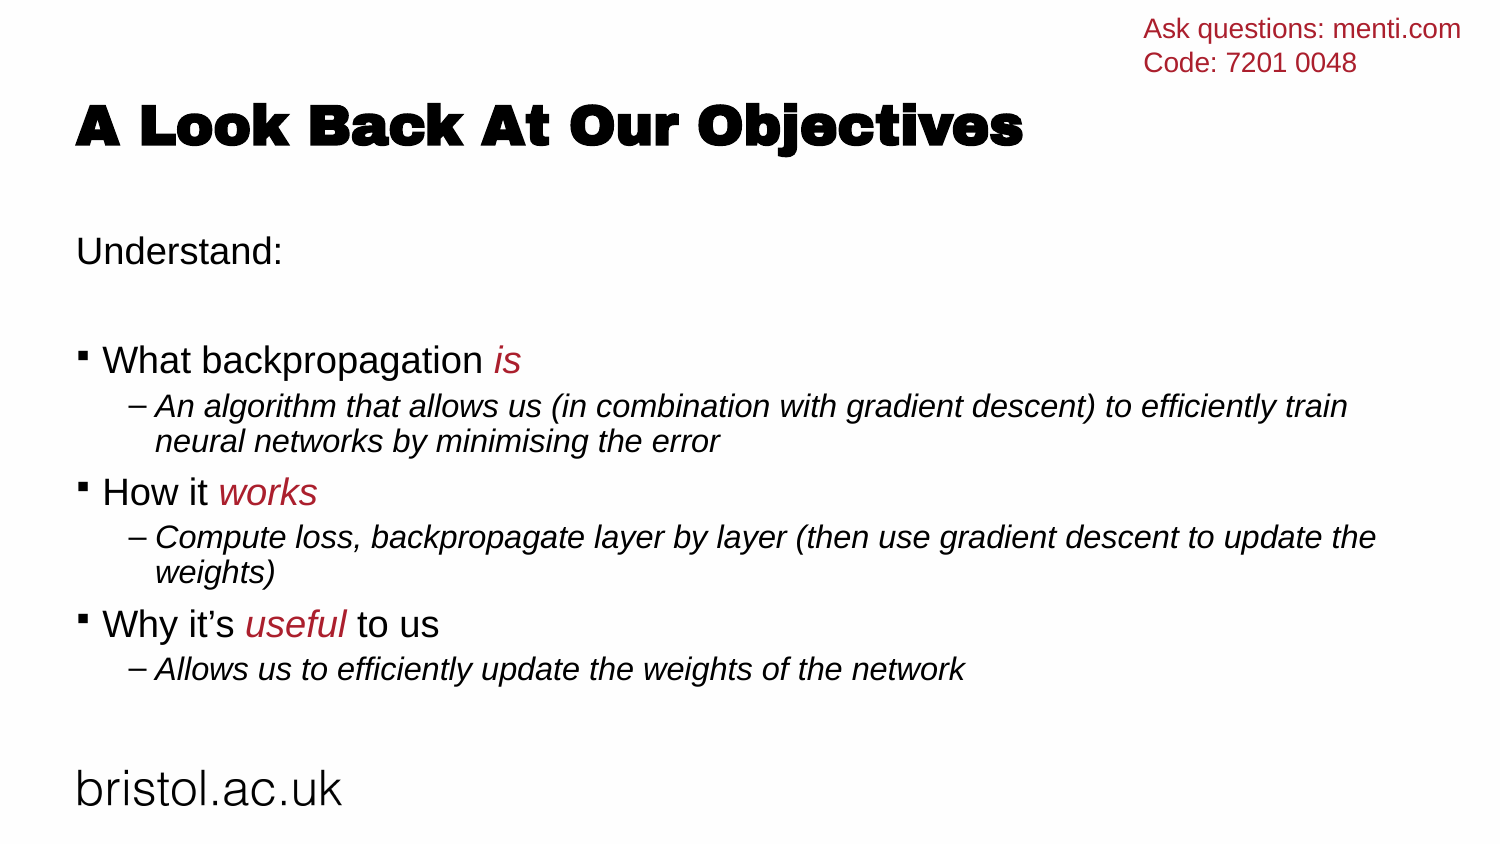

Ask questions: menti.com
Code: 7201 0048
# A Look Back At Our Objectives
Understand:

What backpropagation is
An algorithm that allows us (in combination with gradient descent) to efficiently train neural networks by minimising the error
How it works
Compute loss, backpropagate layer by layer (then use gradient descent to update the weights)
Why it’s useful to us
Allows us to efficiently update the weights of the network